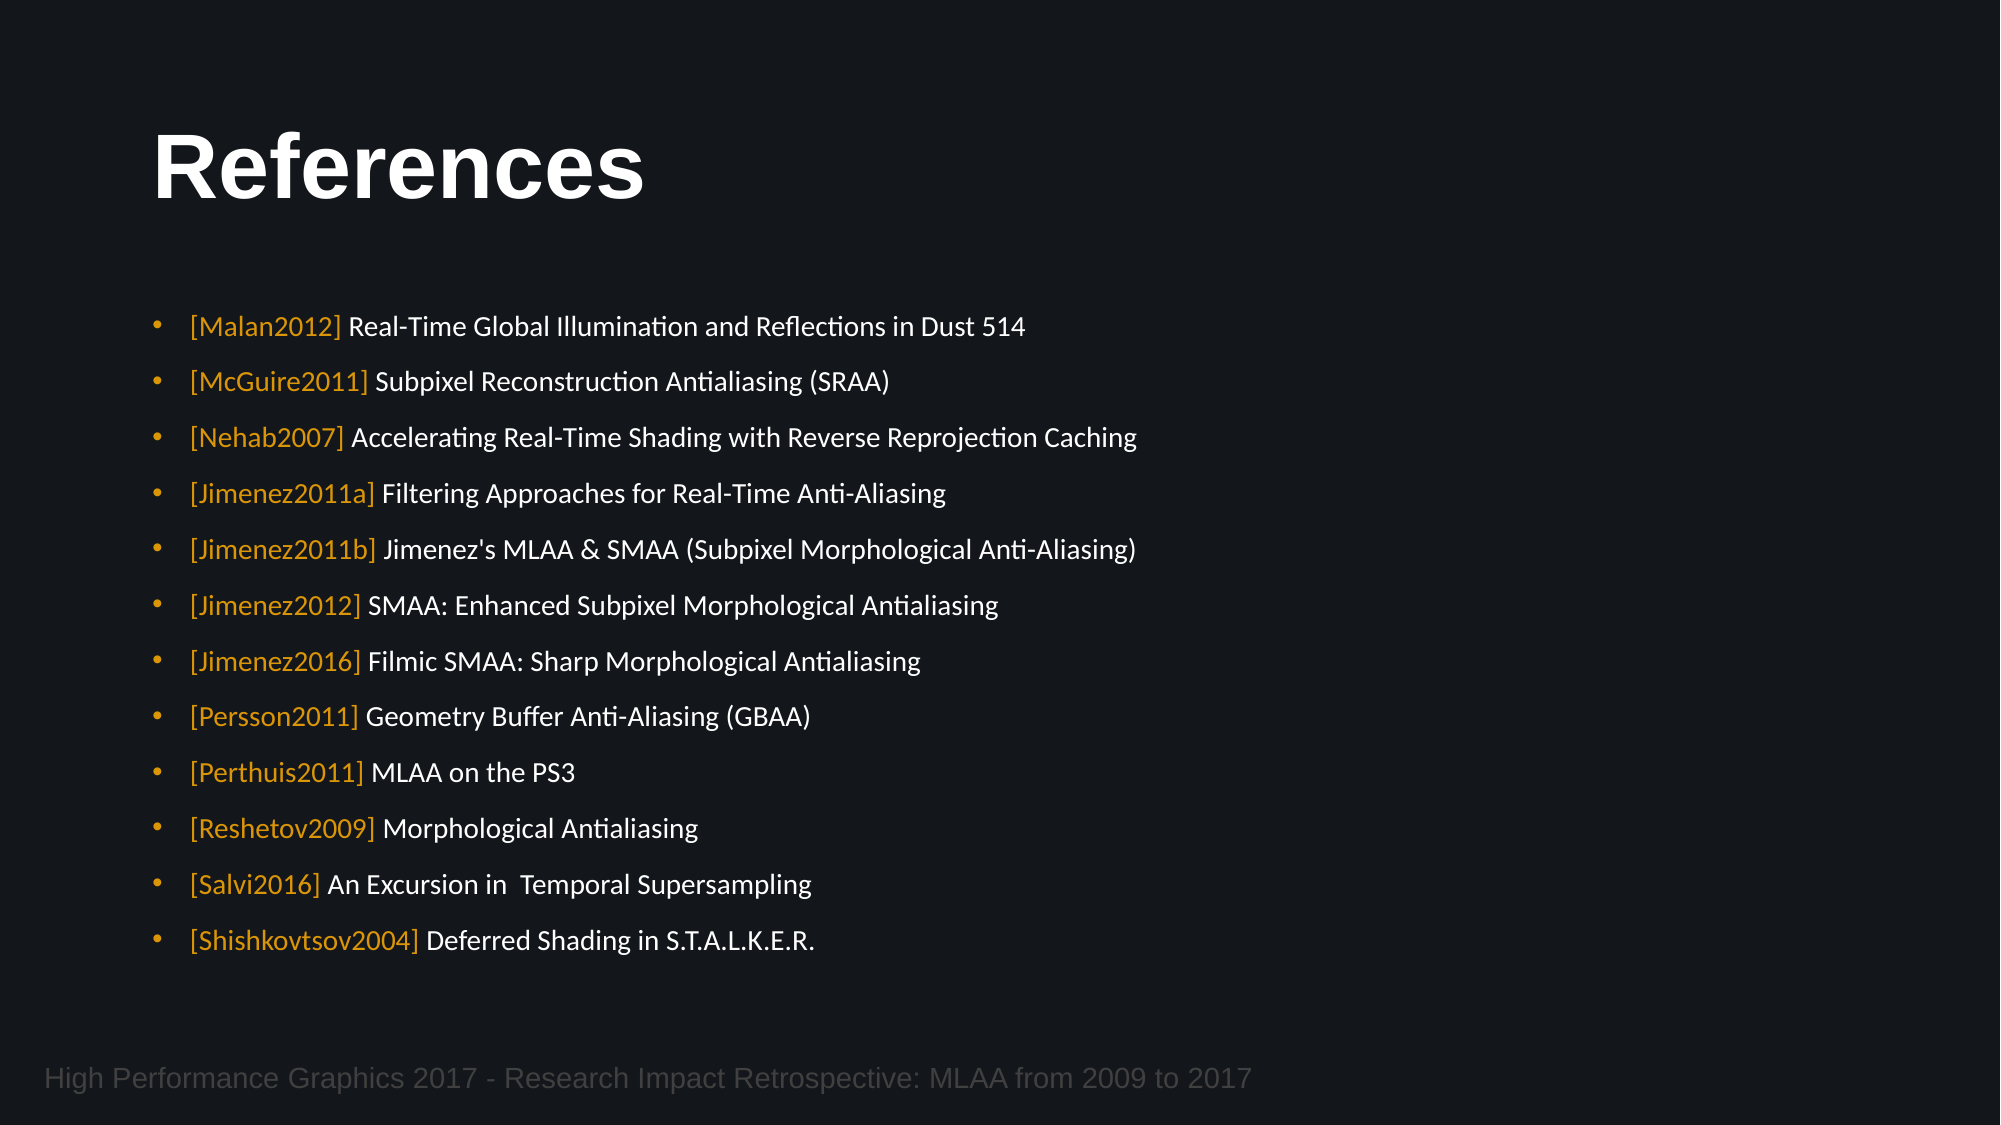

# References
[Malan2012] Real-Time Global Illumination and Reflections in Dust 514
[McGuire2011] Subpixel Reconstruction Antialiasing (SRAA)
[Nehab2007] Accelerating Real-Time Shading with Reverse Reprojection Caching
[Jimenez2011a] Filtering Approaches for Real-Time Anti-Aliasing
[Jimenez2011b] Jimenez's MLAA & SMAA (Subpixel Morphological Anti-Aliasing)
[Jimenez2012] SMAA: Enhanced Subpixel Morphological Antialiasing
[Jimenez2016] Filmic SMAA: Sharp Morphological Antialiasing
[Persson2011] Geometry Buffer Anti-Aliasing (GBAA)
[Perthuis2011] MLAA on the PS3
[Reshetov2009] Morphological Antialiasing
[Salvi2016] An Excursion in  Temporal Supersampling
[Shishkovtsov2004] Deferred Shading in S.T.A.L.K.E.R.
High Performance Graphics 2017 - Research Impact Retrospective: MLAA from 2009 to 2017